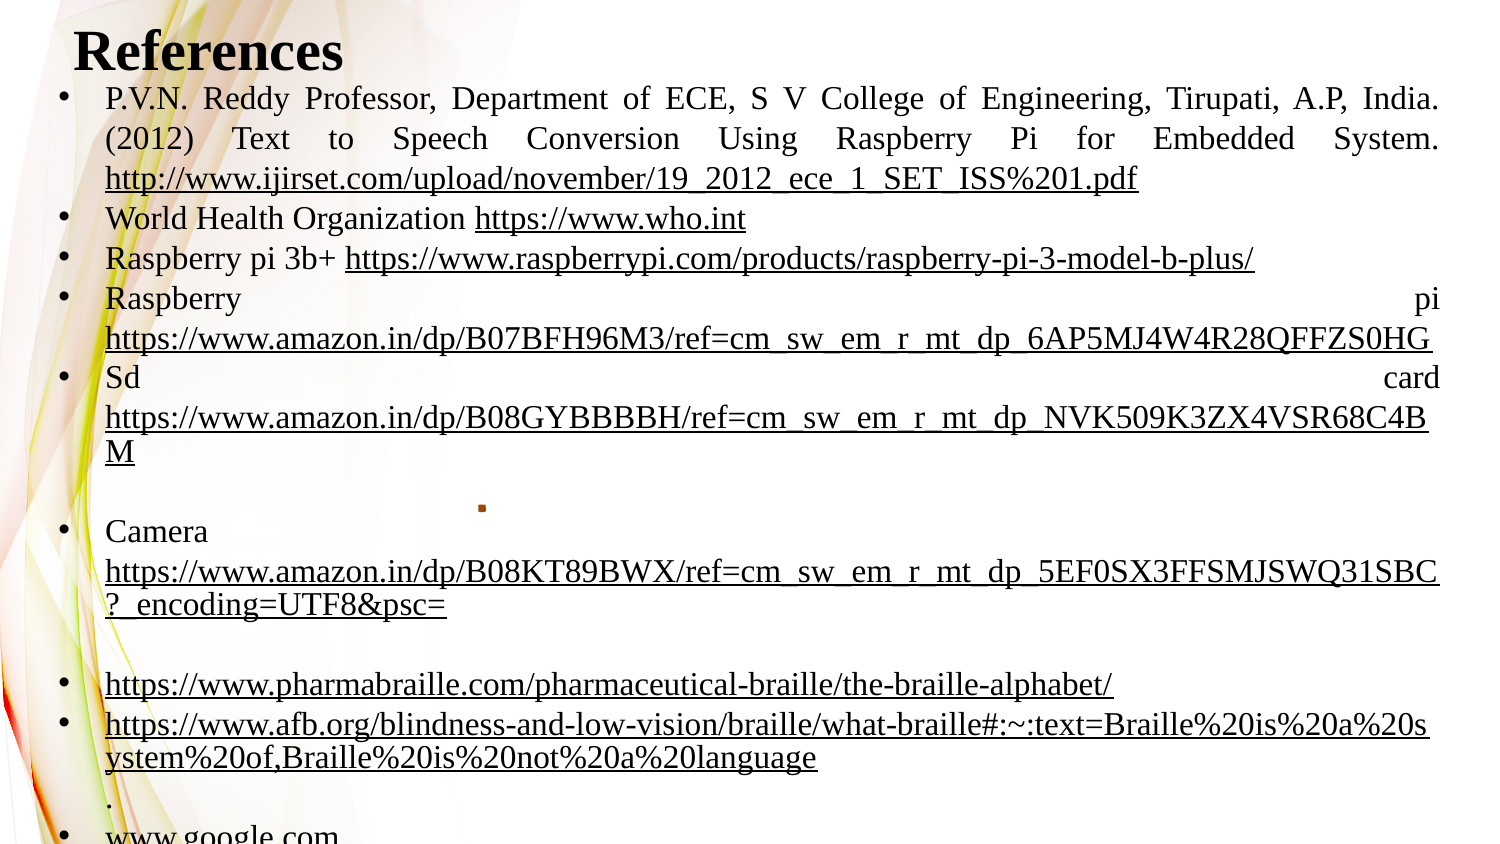

References
P.V.N. Reddy Professor, Department of ECE, S V College of Engineering, Tirupati, A.P, India.(2012) Text to Speech Conversion Using Raspberry Pi for Embedded System. http://www.ijirset.com/upload/november/19_2012_ece_1_SET_ISS%201.pdf
World Health Organization https://www.who.int
Raspberry pi 3b+ https://www.raspberrypi.com/products/raspberry-pi-3-model-b-plus/
Raspberry pi https://www.amazon.in/dp/B07BFH96M3/ref=cm_sw_em_r_mt_dp_6AP5MJ4W4R28QFFZS0HG
Sd card https://www.amazon.in/dp/B08GYBBBBH/ref=cm_sw_em_r_mt_dp_NVK509K3ZX4VSR68C4BM
Camera https://www.amazon.in/dp/B08KT89BWX/ref=cm_sw_em_r_mt_dp_5EF0SX3FFSMJSWQ31SBC?_encoding=UTF8&psc=
https://www.pharmabraille.com/pharmaceutical-braille/the-braille-alphabet/
https://www.afb.org/blindness-and-low-vision/braille/what-braille#:~:text=Braille%20is%20a%20system%20of,Braille%20is%20not%20a%20language.
www.google.com
www.raspberry.io